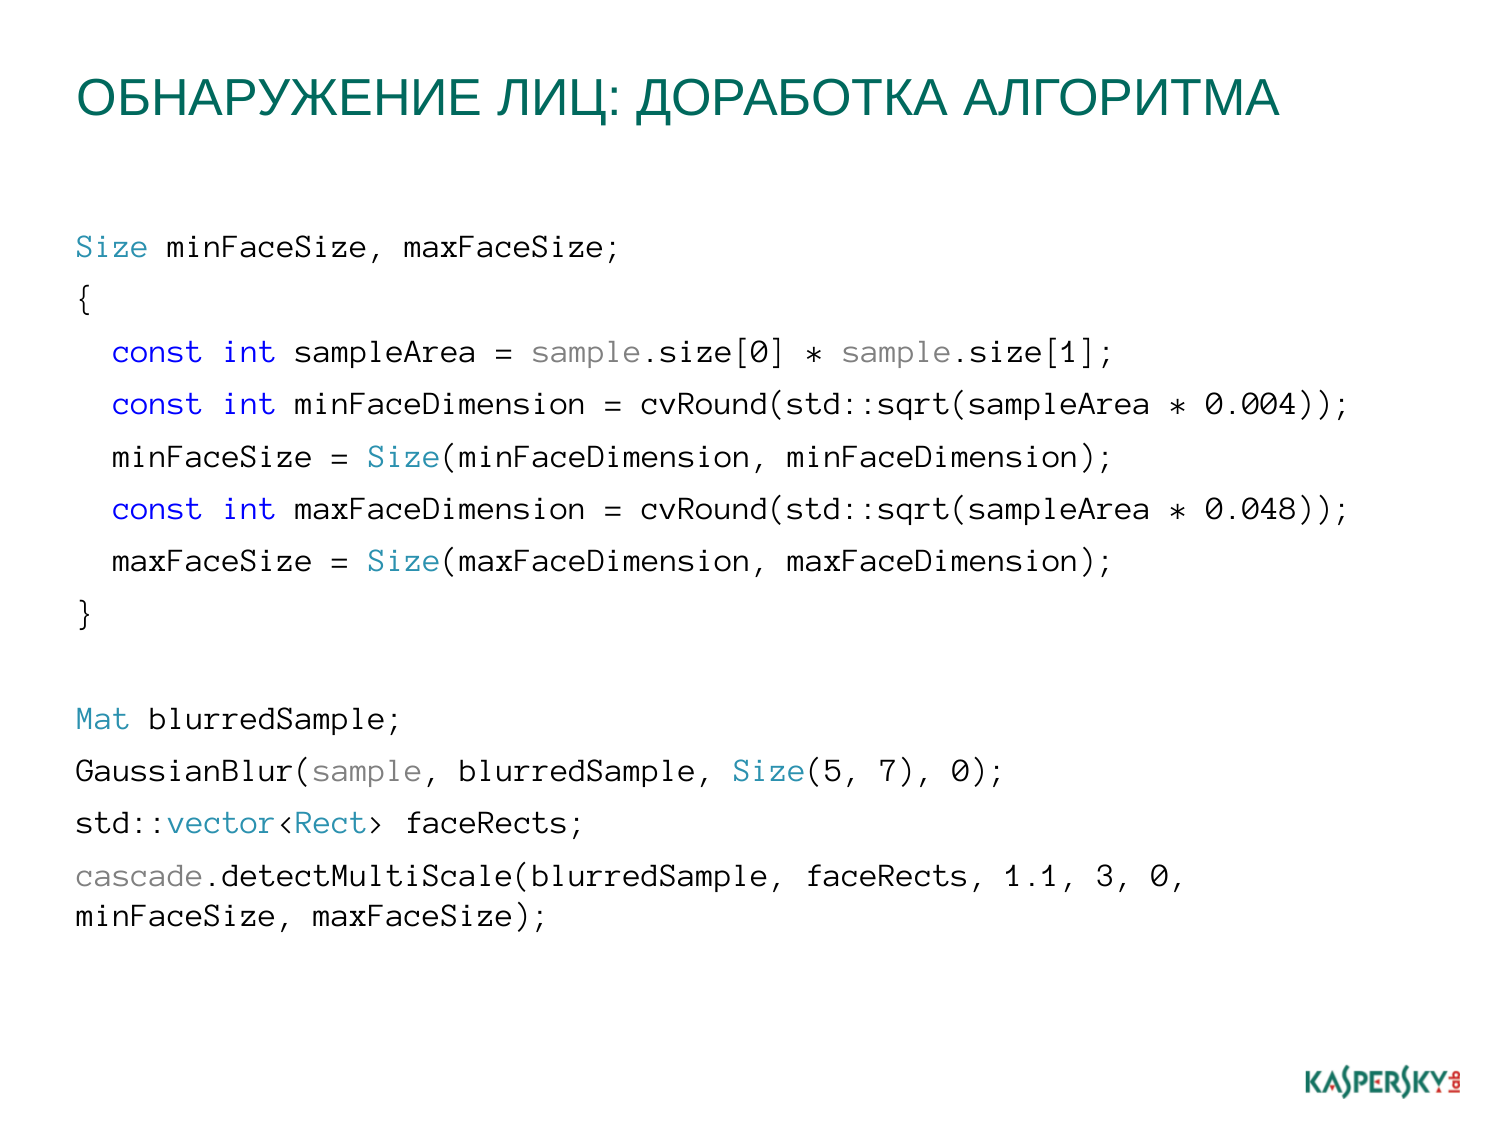

# Обнаружение лиц: доработка алгоритма
Size minFaceSize, maxFaceSize;
{
  const int sampleArea = sample.size[0] * sample.size[1];
  const int minFaceDimension = cvRound(std::sqrt(sampleArea * 0.004));
  minFaceSize = Size(minFaceDimension, minFaceDimension);
  const int maxFaceDimension = cvRound(std::sqrt(sampleArea * 0.048));
  maxFaceSize = Size(maxFaceDimension, maxFaceDimension);
}

Mat blurredSample;
GaussianBlur(sample, blurredSample, Size(5, 7), 0);
std::vector<Rect> faceRects;
cascade.detectMultiScale(blurredSample, faceRects, 1.1, 3, 0, minFaceSize, maxFaceSize);